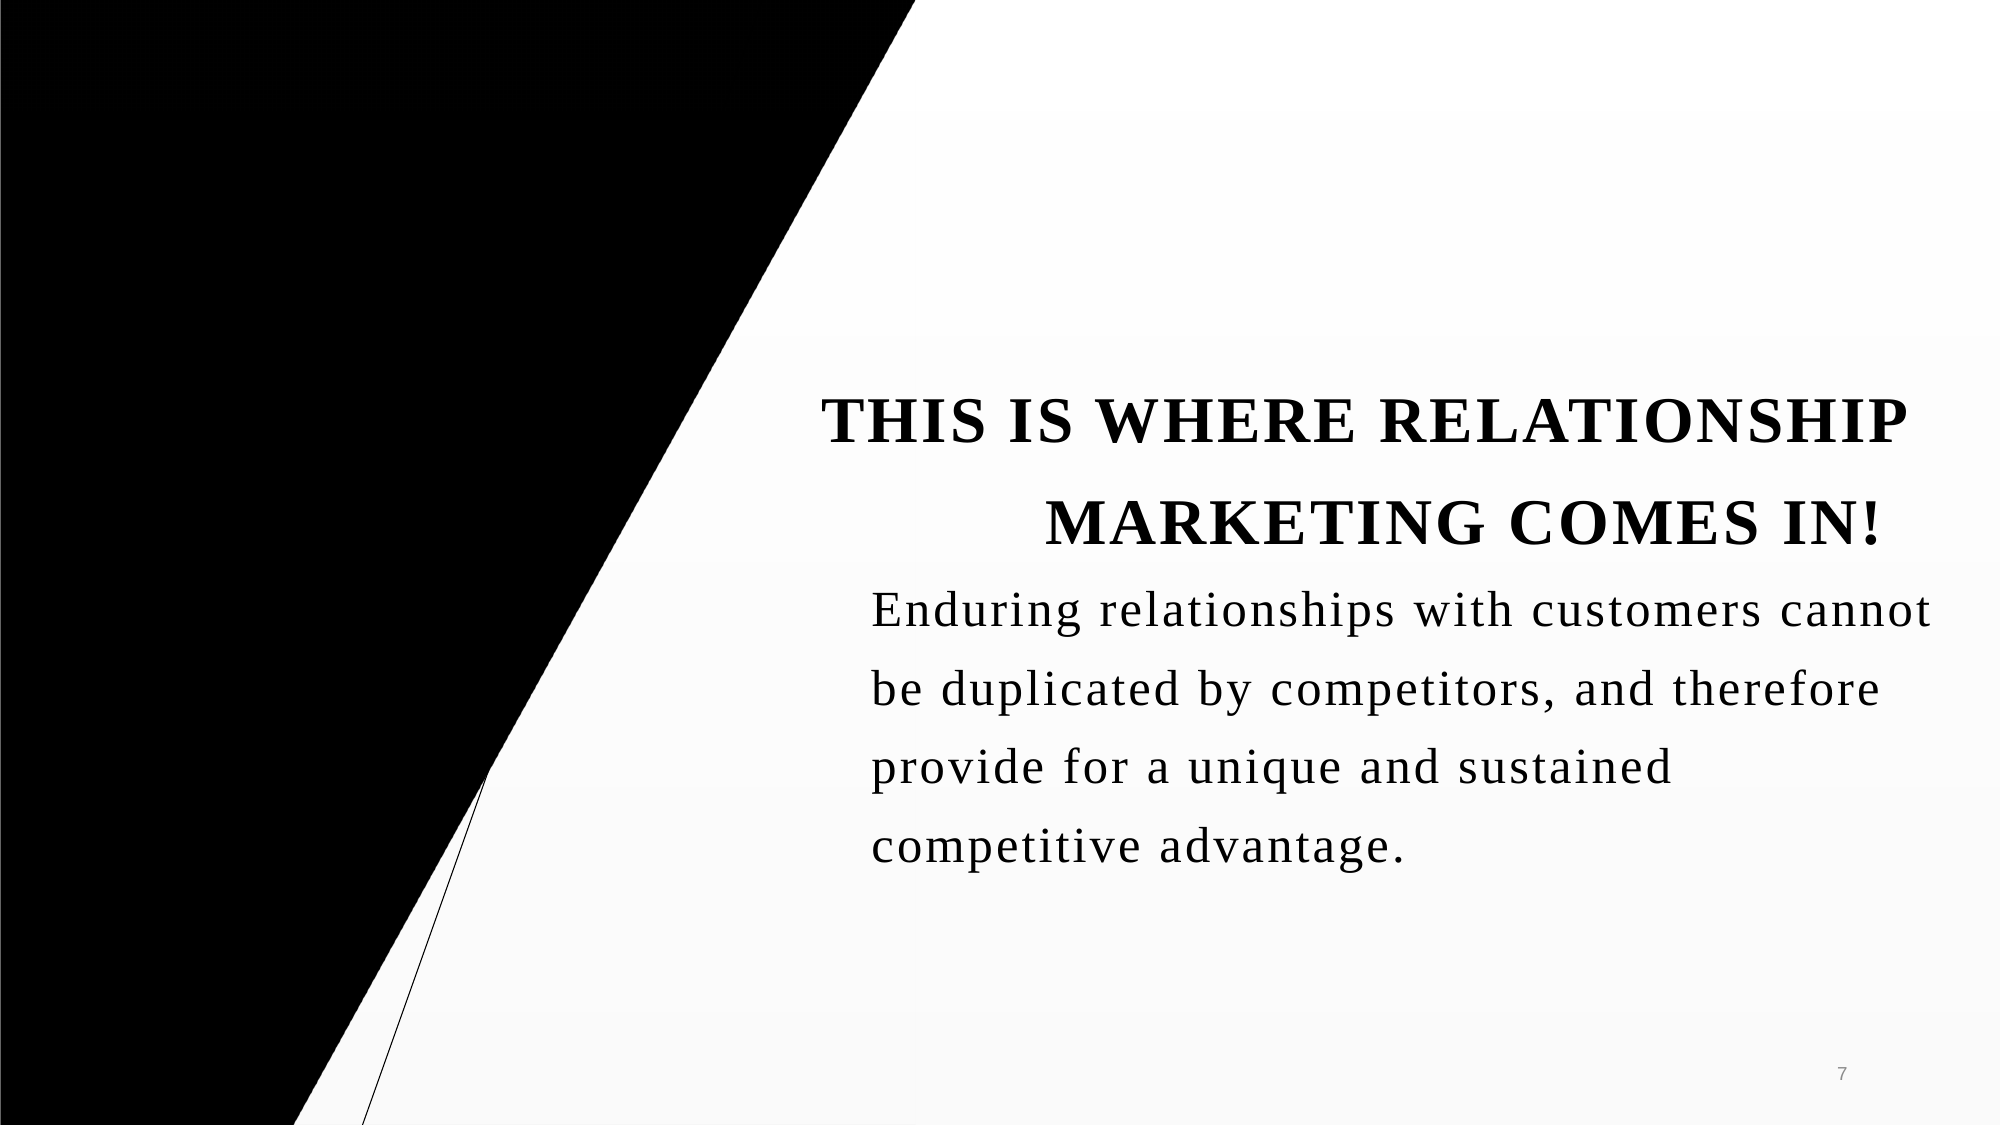

# This is where relationship marketing comes in! Enduring relationships with customers cannot be duplicated by competitors, and therefore provide for a unique and sustained competitive advantage.
7